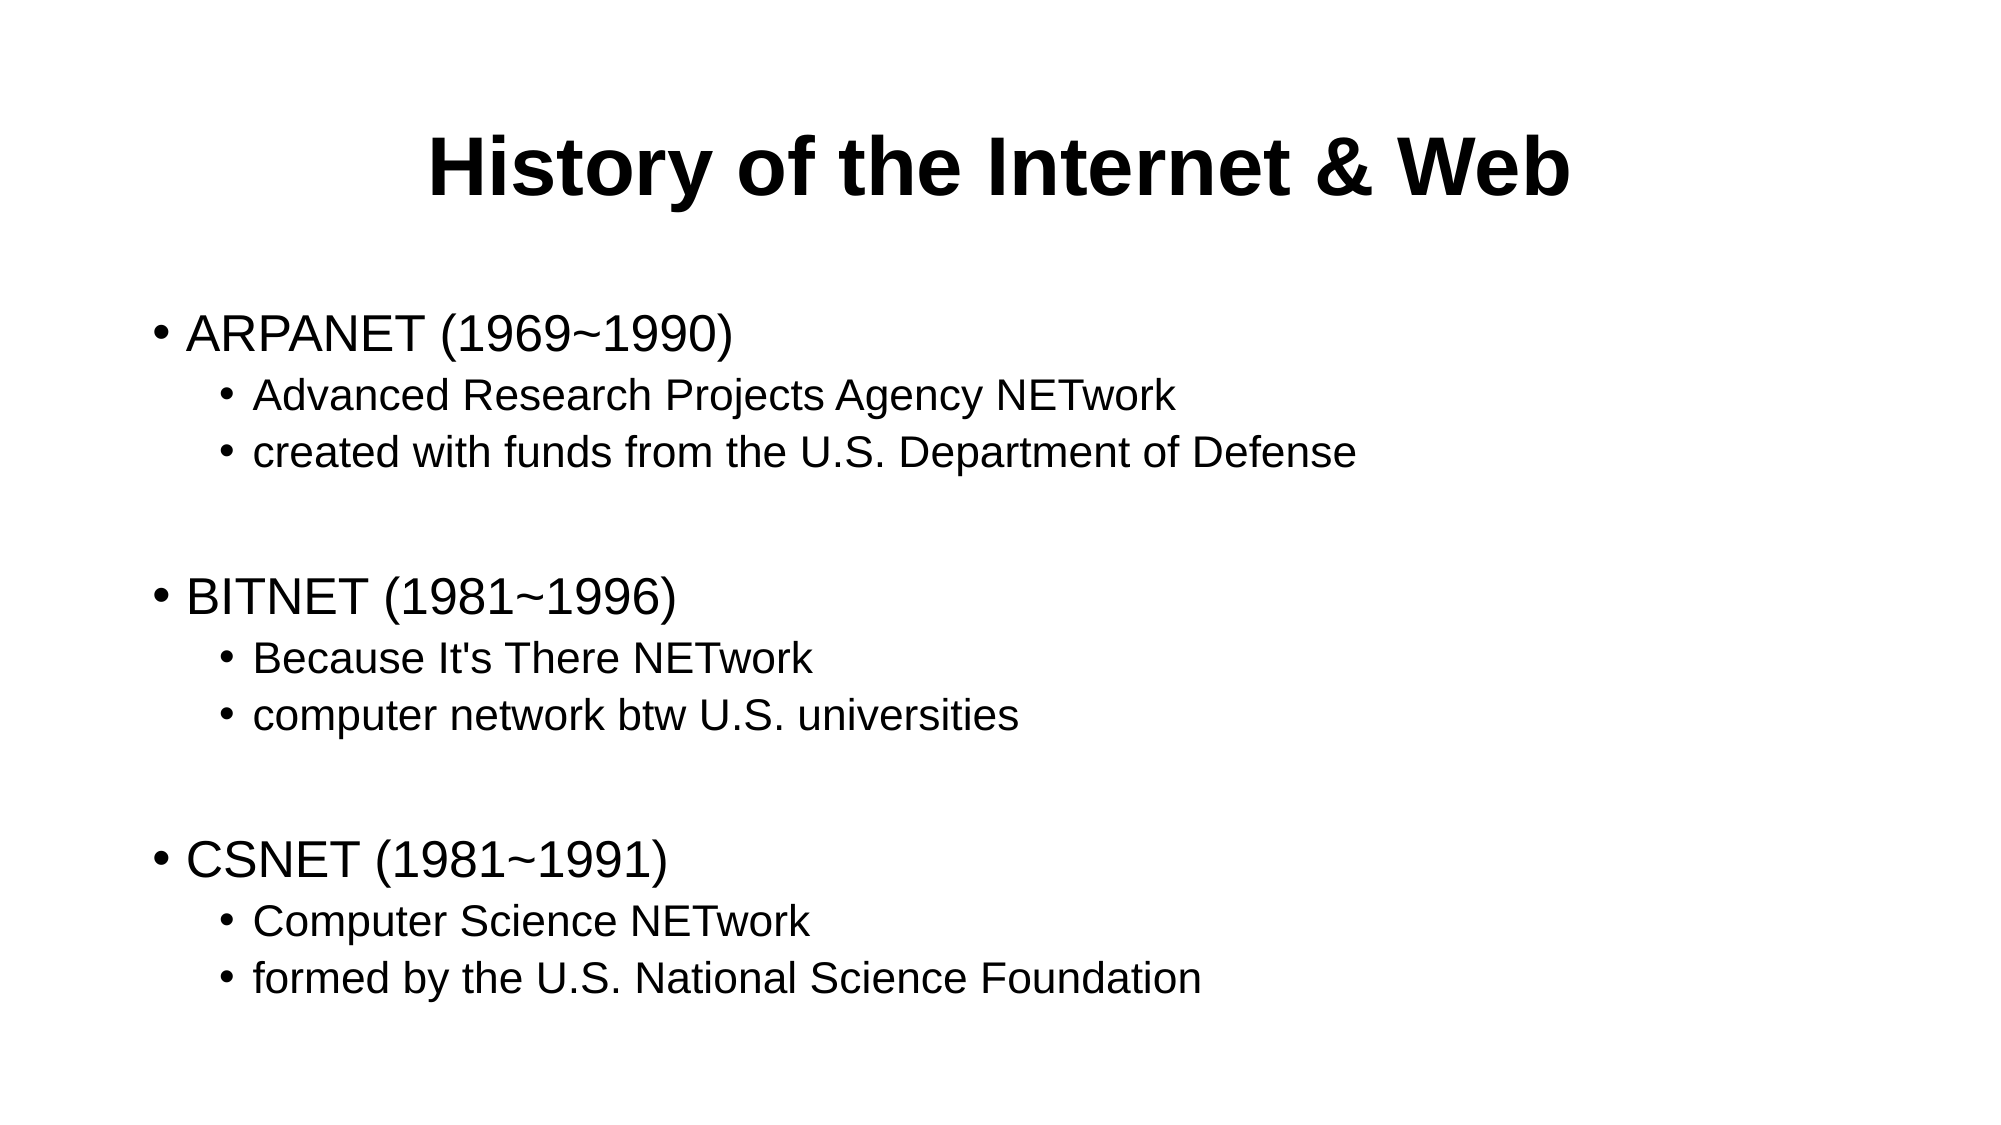

# History of the Internet & Web
ARPANET (1969~1990)
Advanced Research Projects Agency NETwork
created with funds from the U.S. Department of Defense

BITNET (1981~1996)
Because It's There NETwork
computer network btw U.S. universities

CSNET (1981~1991)
Computer Science NETwork
formed by the U.S. National Science Foundation